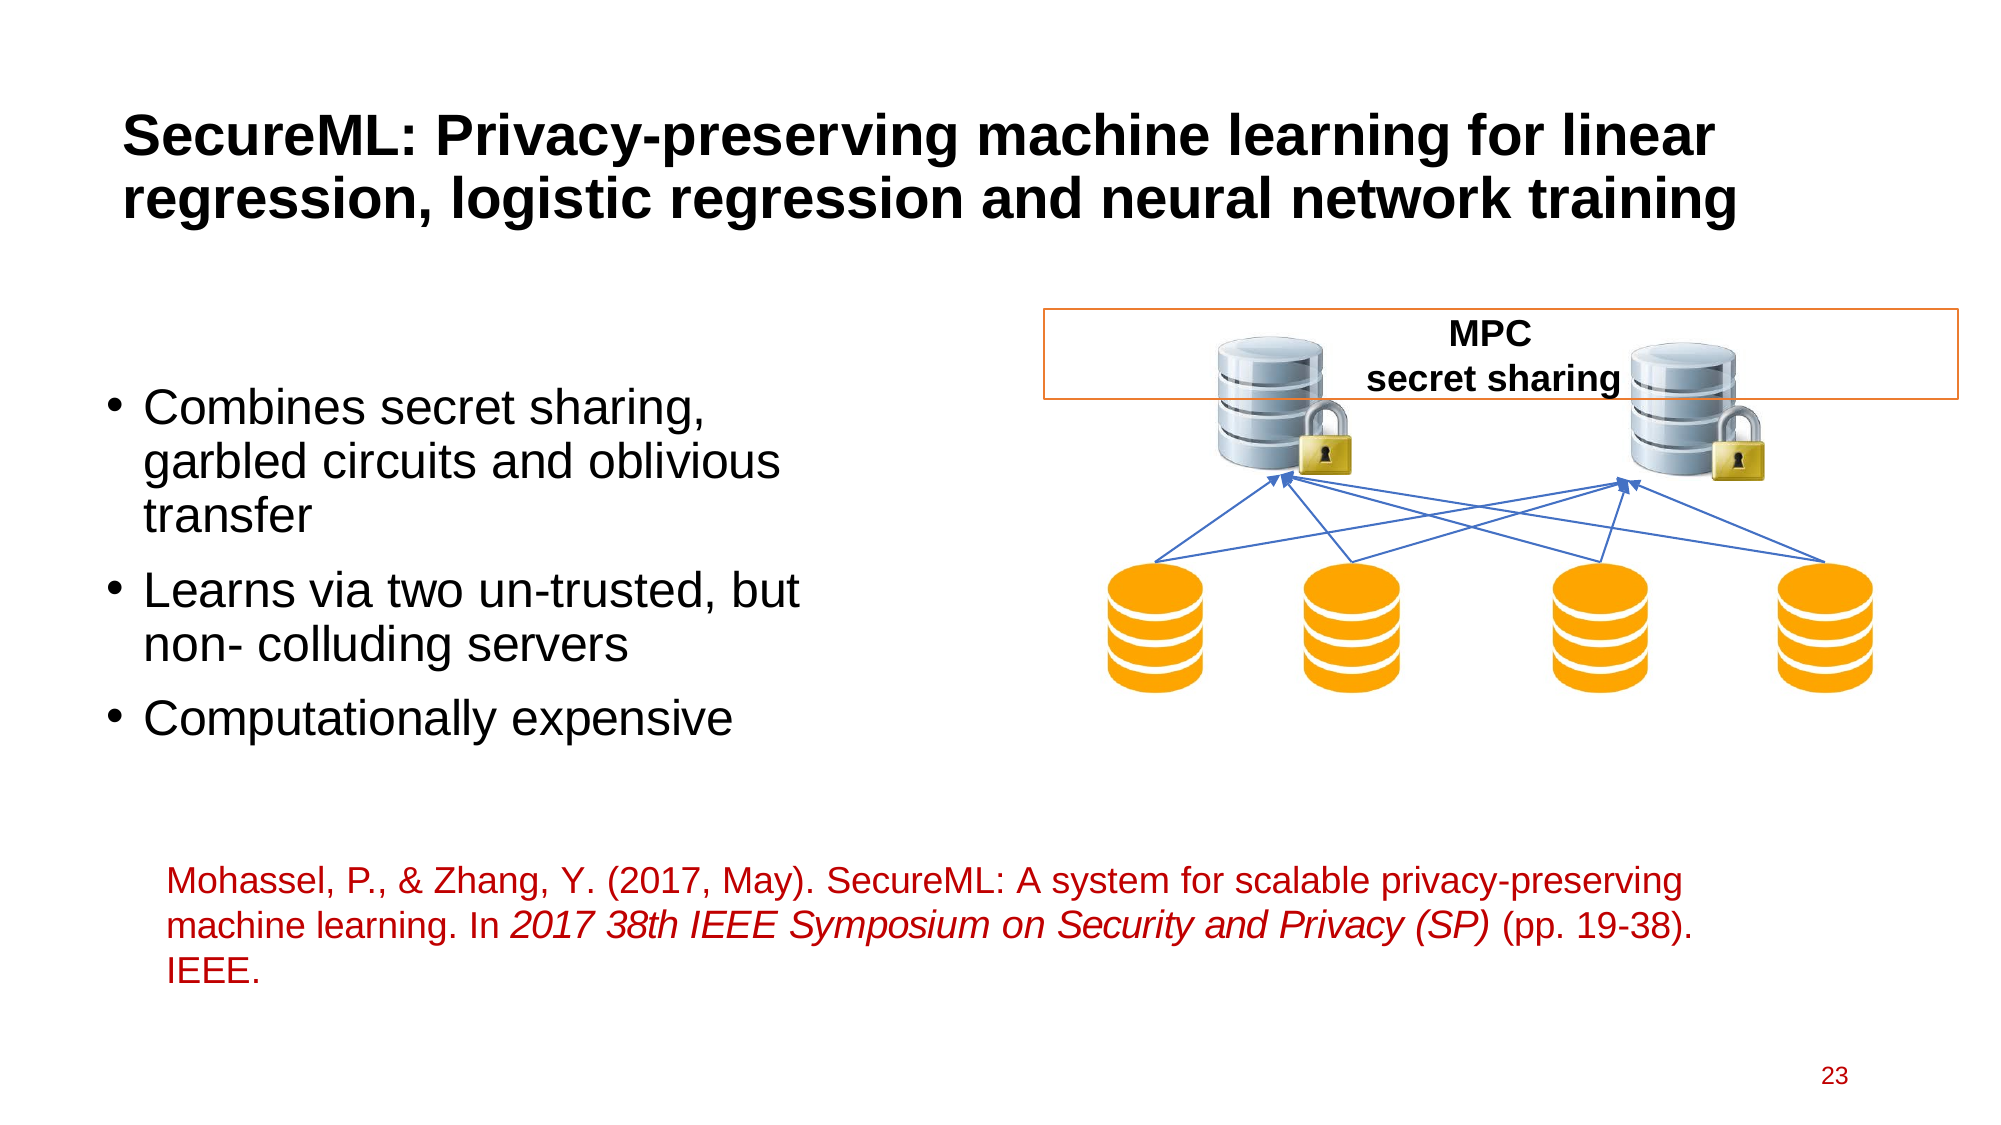

SecureML: Privacy-preserving machine learning for linear regression, logistic regression and neural network training
MPC
secret sharing

Combines secret sharing, garbled circuits and oblivious transfer
Learns via two un-trusted, but non- colluding servers
Computationally expensive

Mohassel, P., & Zhang, Y. (2017, May). SecureML: A system for scalable privacy-preserving machine learning. In 2017 38th IEEE Symposium on Security and Privacy (SP) (pp. 19-38). IEEE.
23